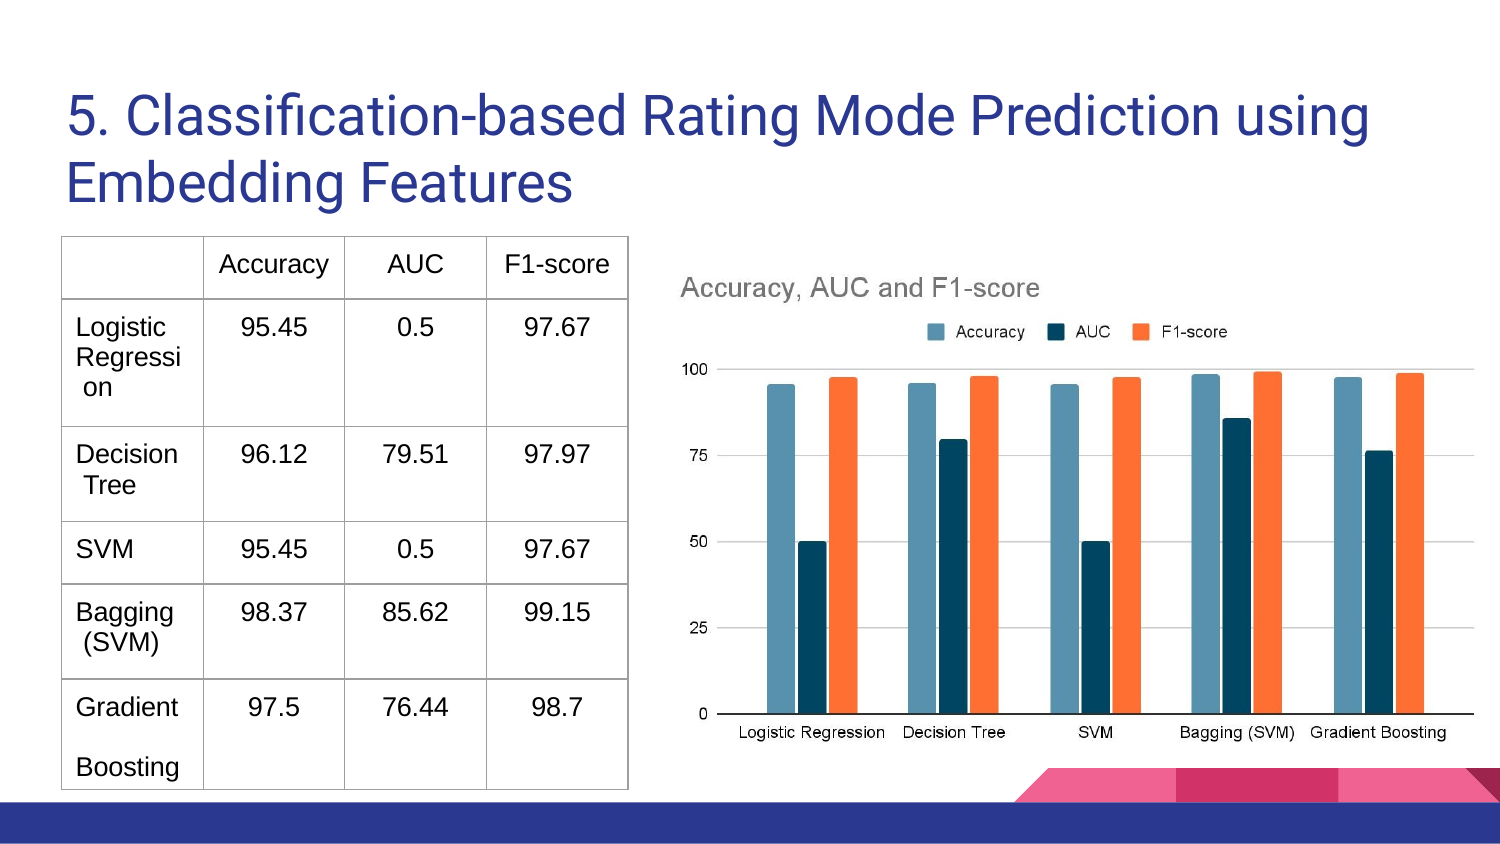

# 5. Classiﬁcation-based Rating Mode Prediction using  Embedding Features
|  | Accuracy | AUC | F1-score |
| --- | --- | --- | --- |
| Logistic Regressi on | 95.45 | 0.5 | 97.67 |
| Decision Tree | 96.12 | 79.51 | 97.97 |
| SVM | 95.45 | 0.5 | 97.67 |
| Bagging (SVM) | 98.37 | 85.62 | 99.15 |
| Gradient Boosting | 97.5 | 76.44 | 98.7 |